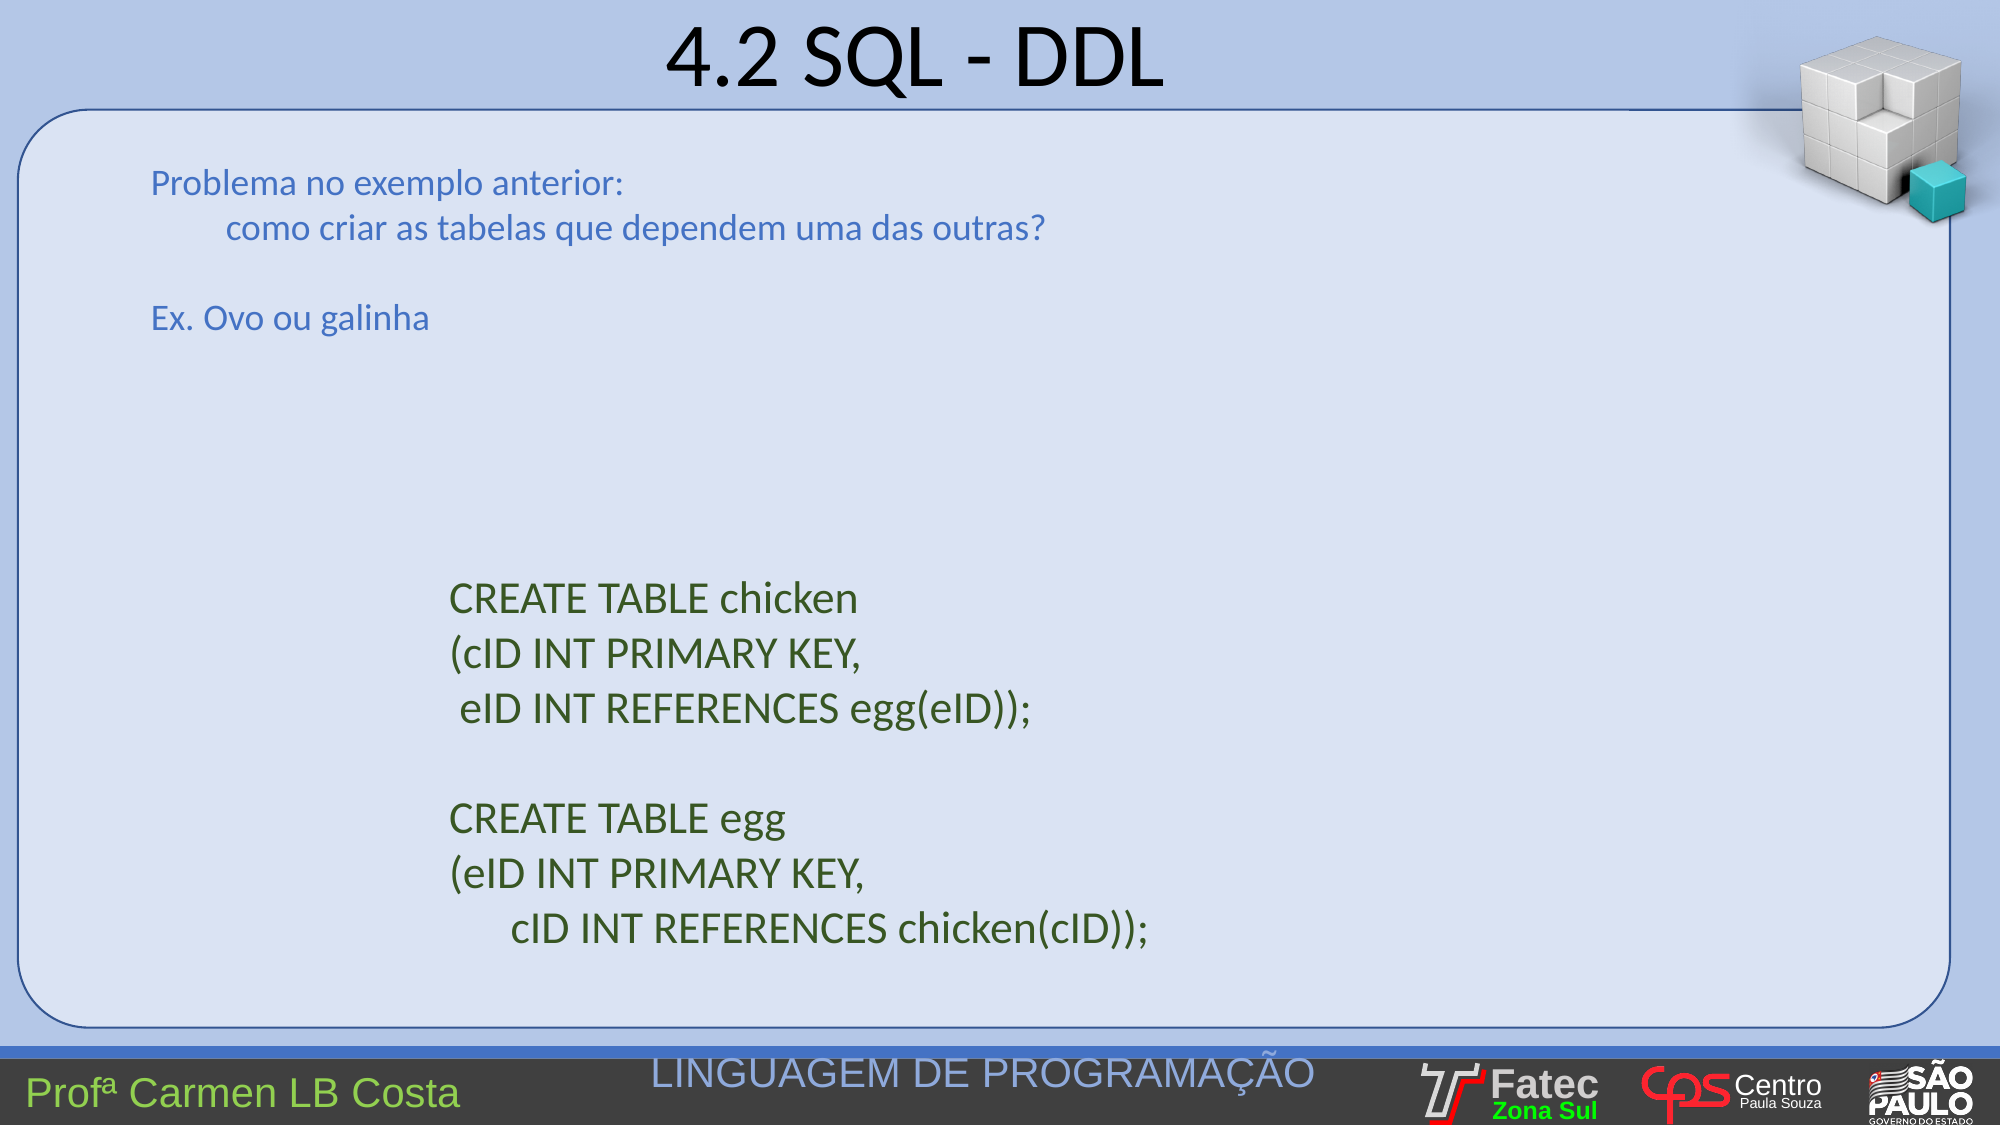

4.2 SQL - DDL
Problema no exemplo anterior:
como criar as tabelas que dependem uma das outras?

Ex. Ovo ou galinha
CREATE TABLE chicken
(cID INT PRIMARY KEY,
 eID INT REFERENCES egg(eID));

CREATE TABLE egg
(eID INT PRIMARY KEY,
      cID INT REFERENCES chicken(cID));